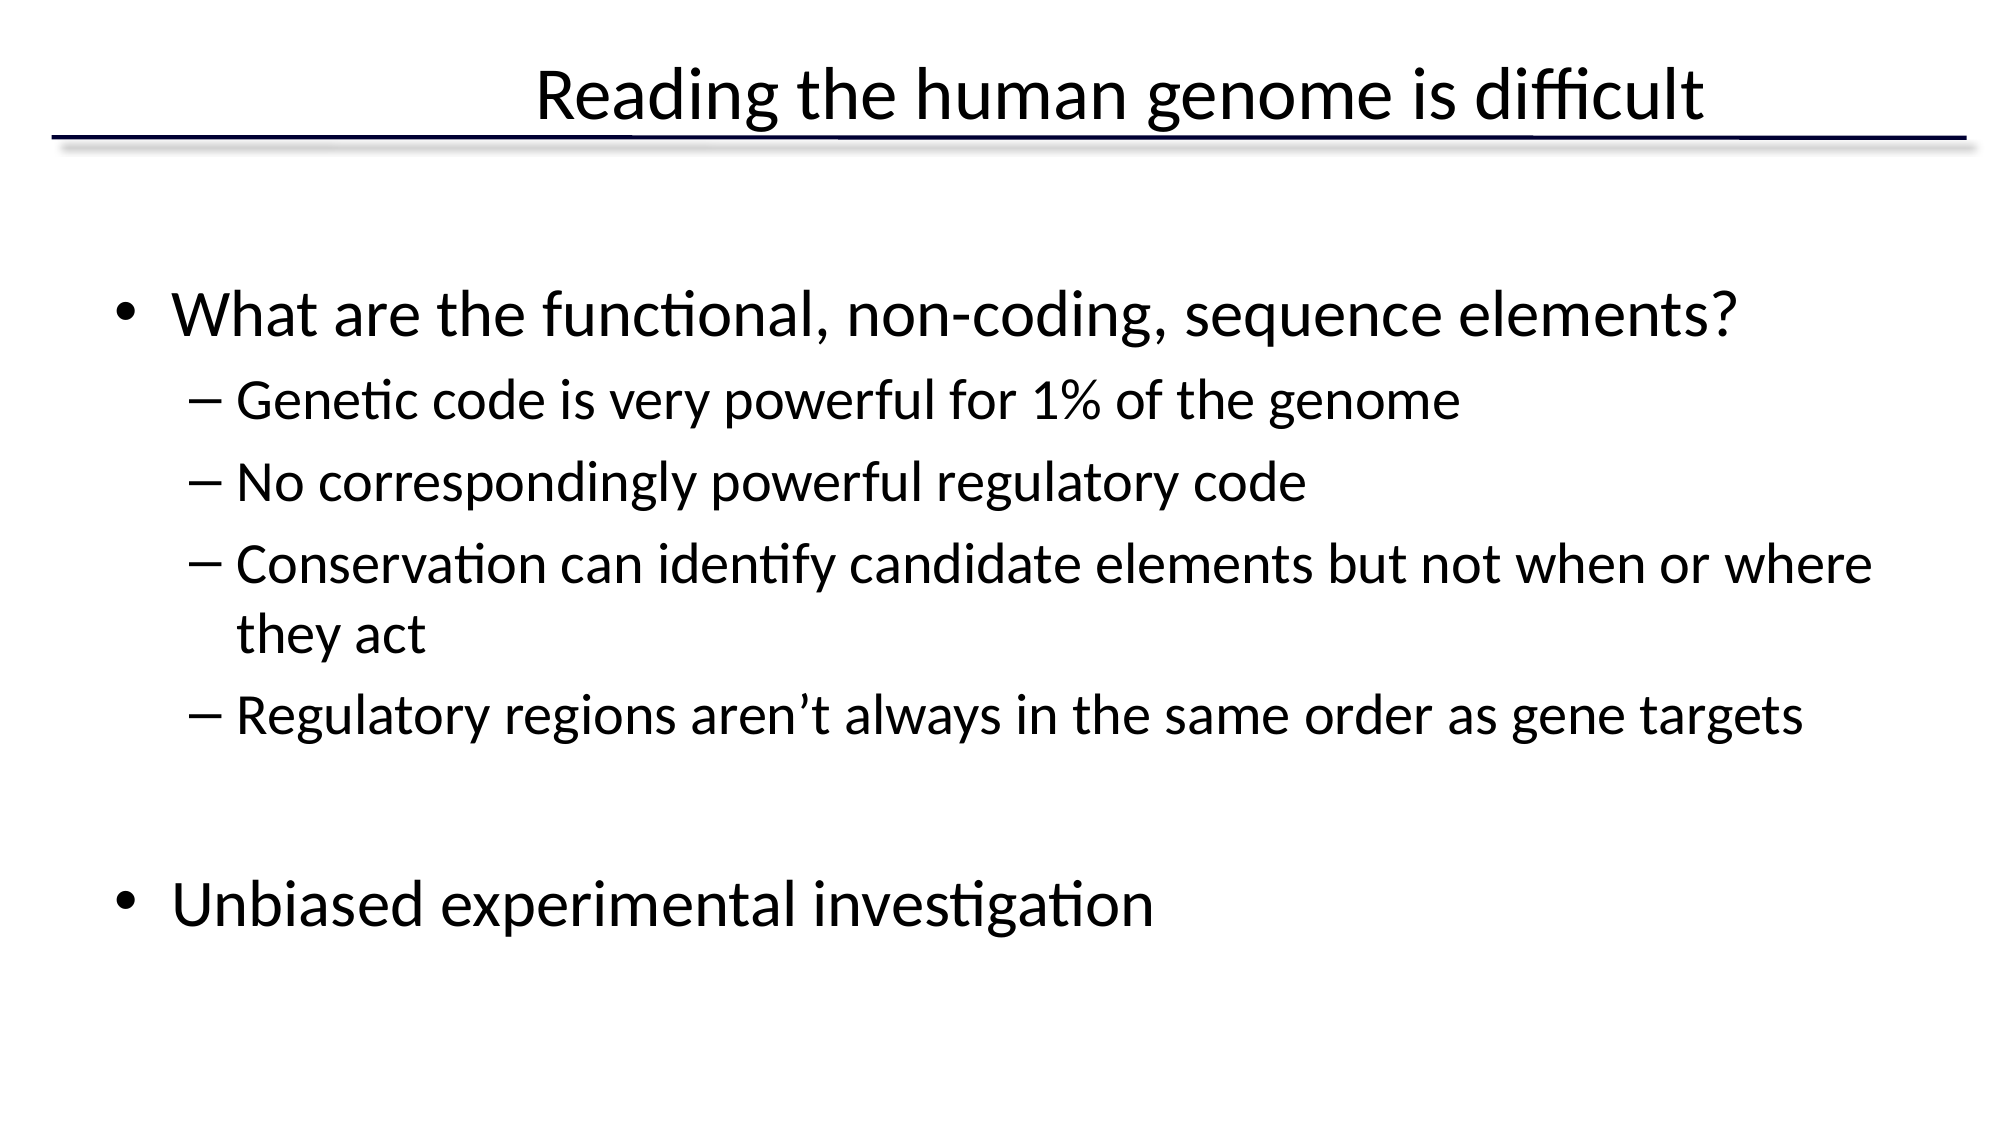

# Reading the human genome is difficult
What are the functional, non-coding, sequence elements?
Genetic code is very powerful for 1% of the genome
No correspondingly powerful regulatory code
Conservation can identify candidate elements but not when or where they act
Regulatory regions aren’t always in the same order as gene targets

Unbiased experimental investigation